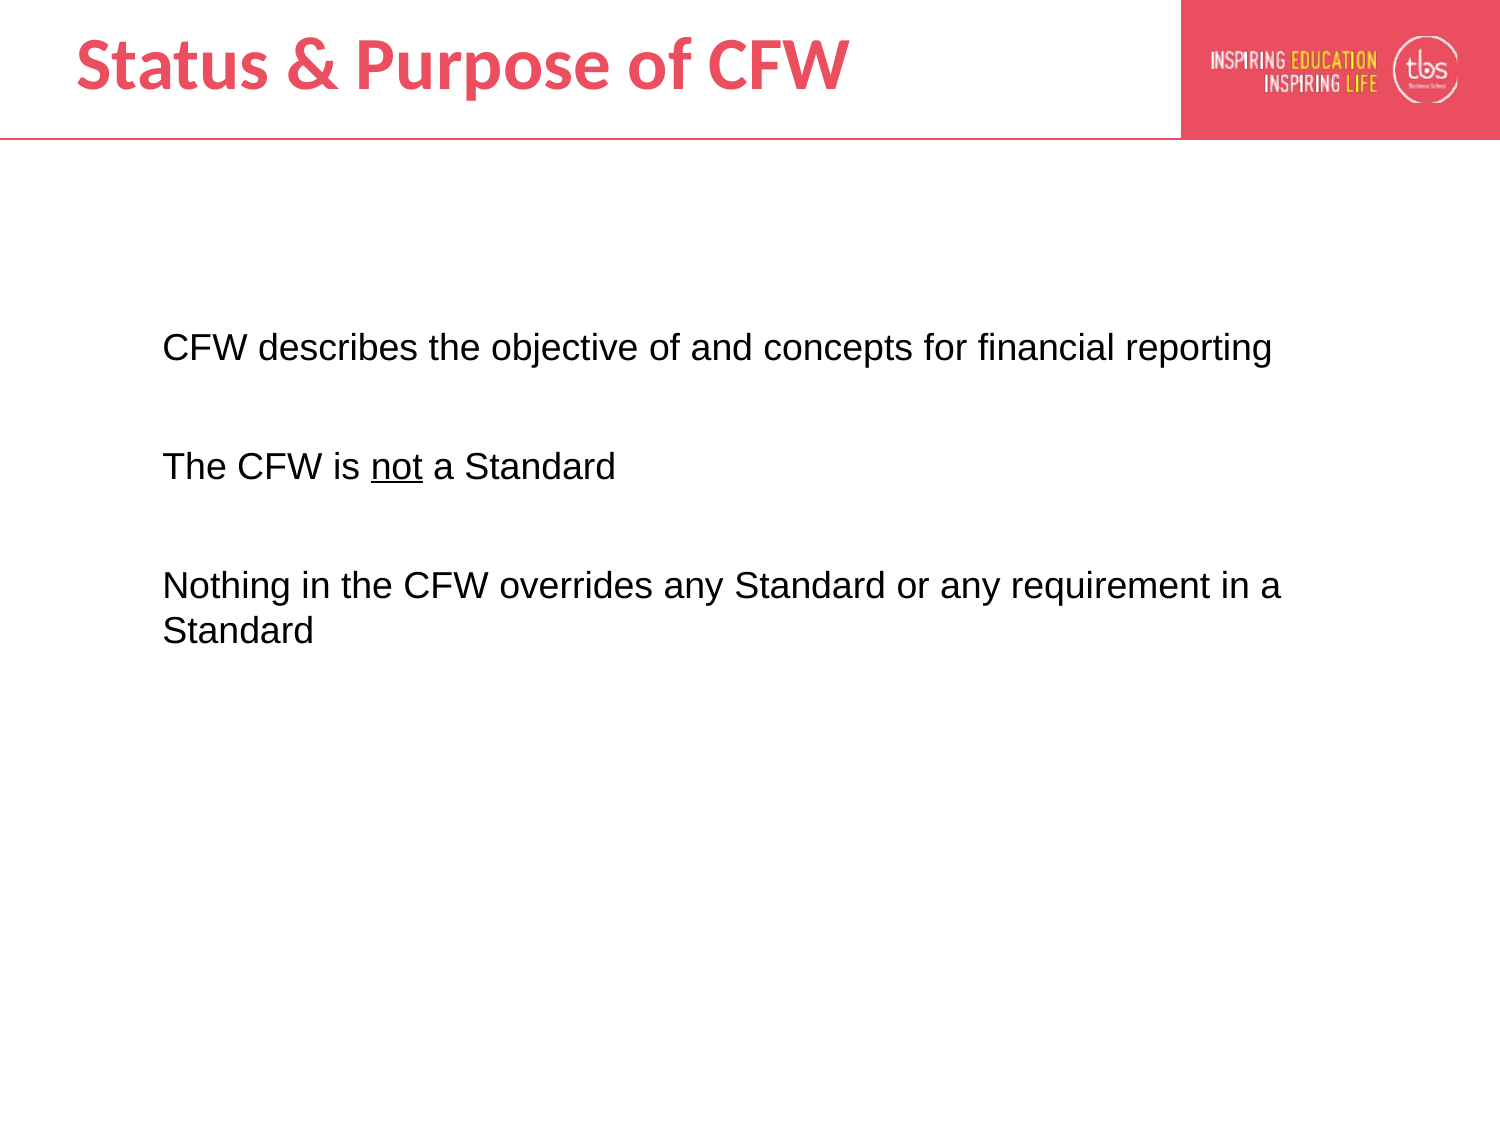

# Status & Purpose of CFW

CFW describes the objective of and concepts for financial reporting
The CFW is not a Standard
Nothing in the CFW overrides any Standard or any requirement in a Standard